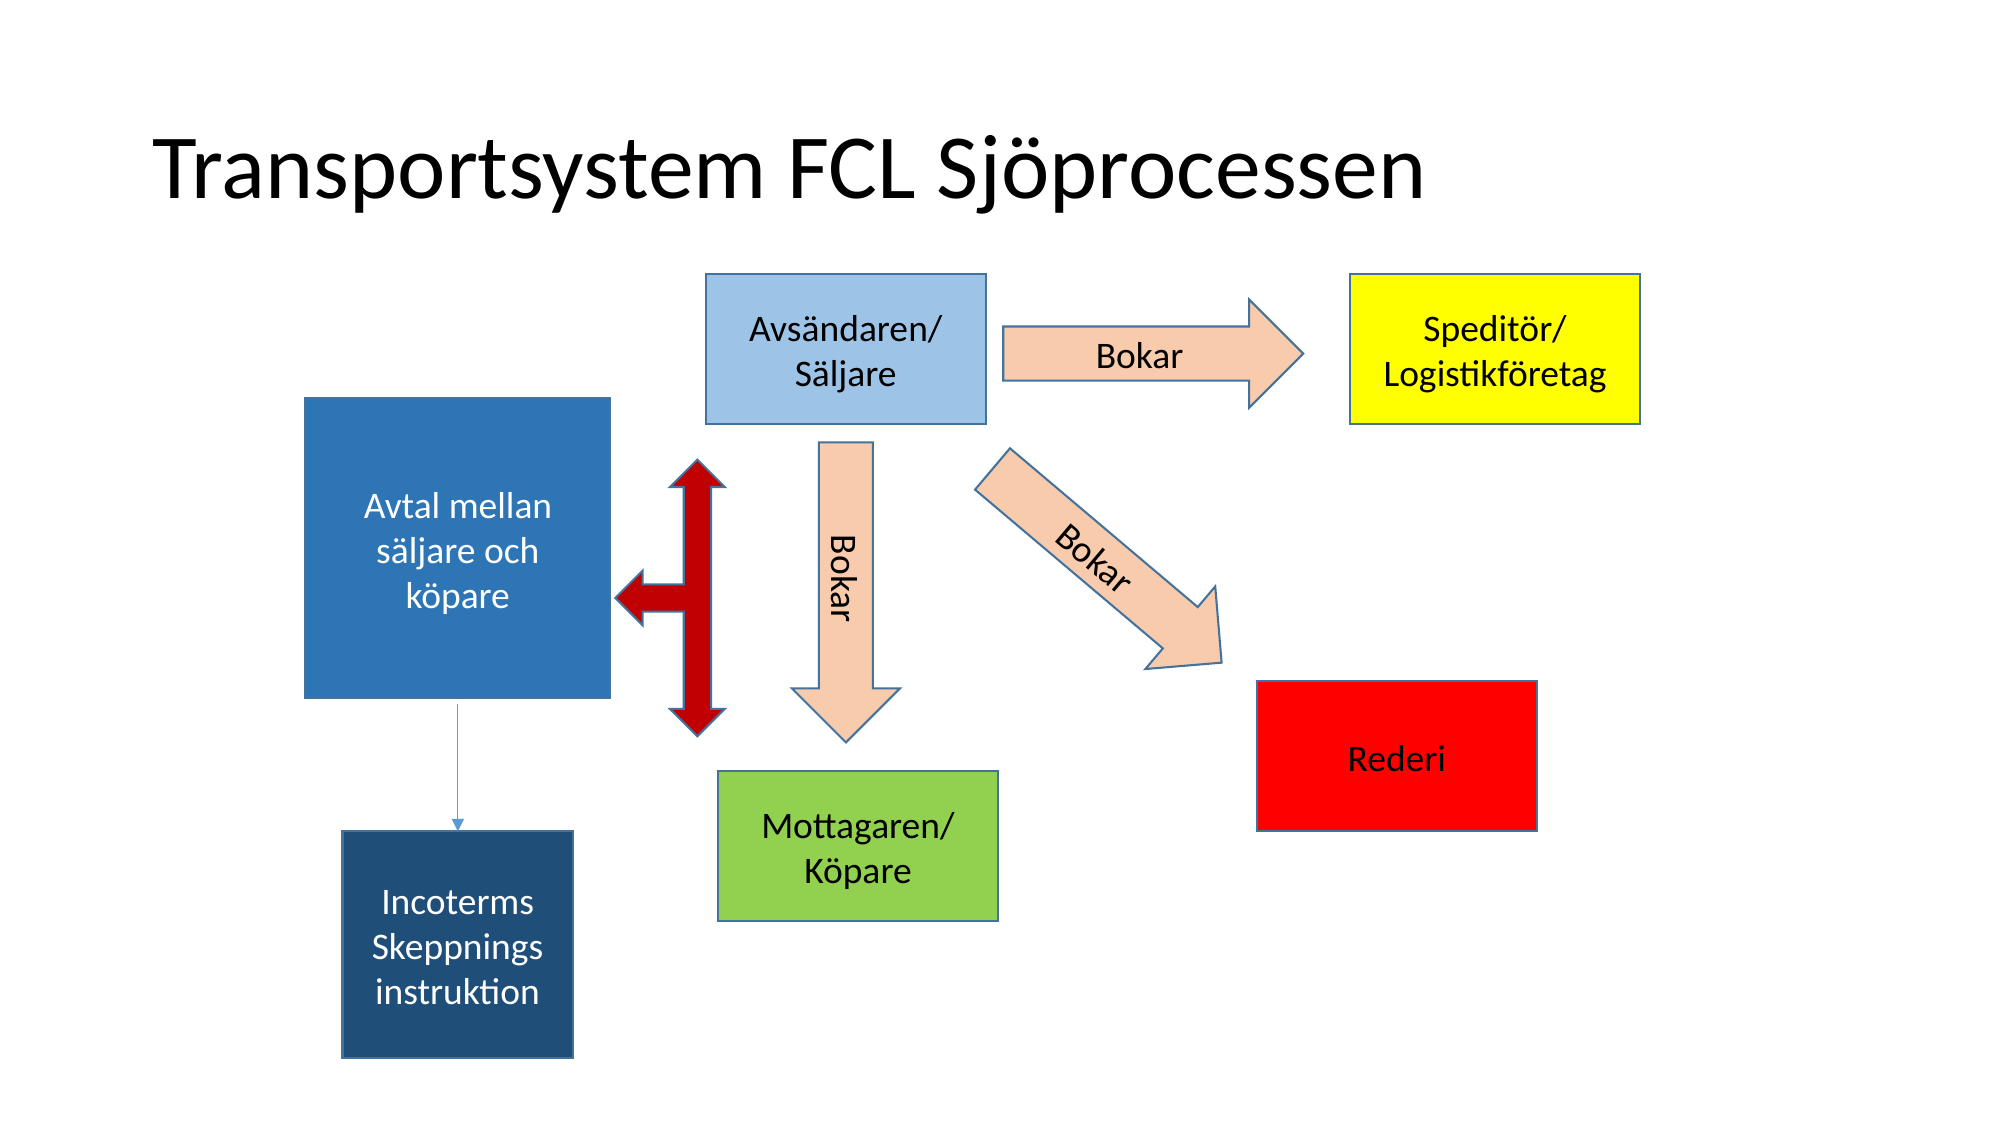

# Transportsystem FCL Sjöprocessen
Avsändaren/
Säljare
Speditör/
Logistikföretag
Bokar
Avtal mellan säljare och köpare
Bokar
Bokar

Rederi
Mottagaren/
Köpare
Incoterms
Skeppnings instruktion